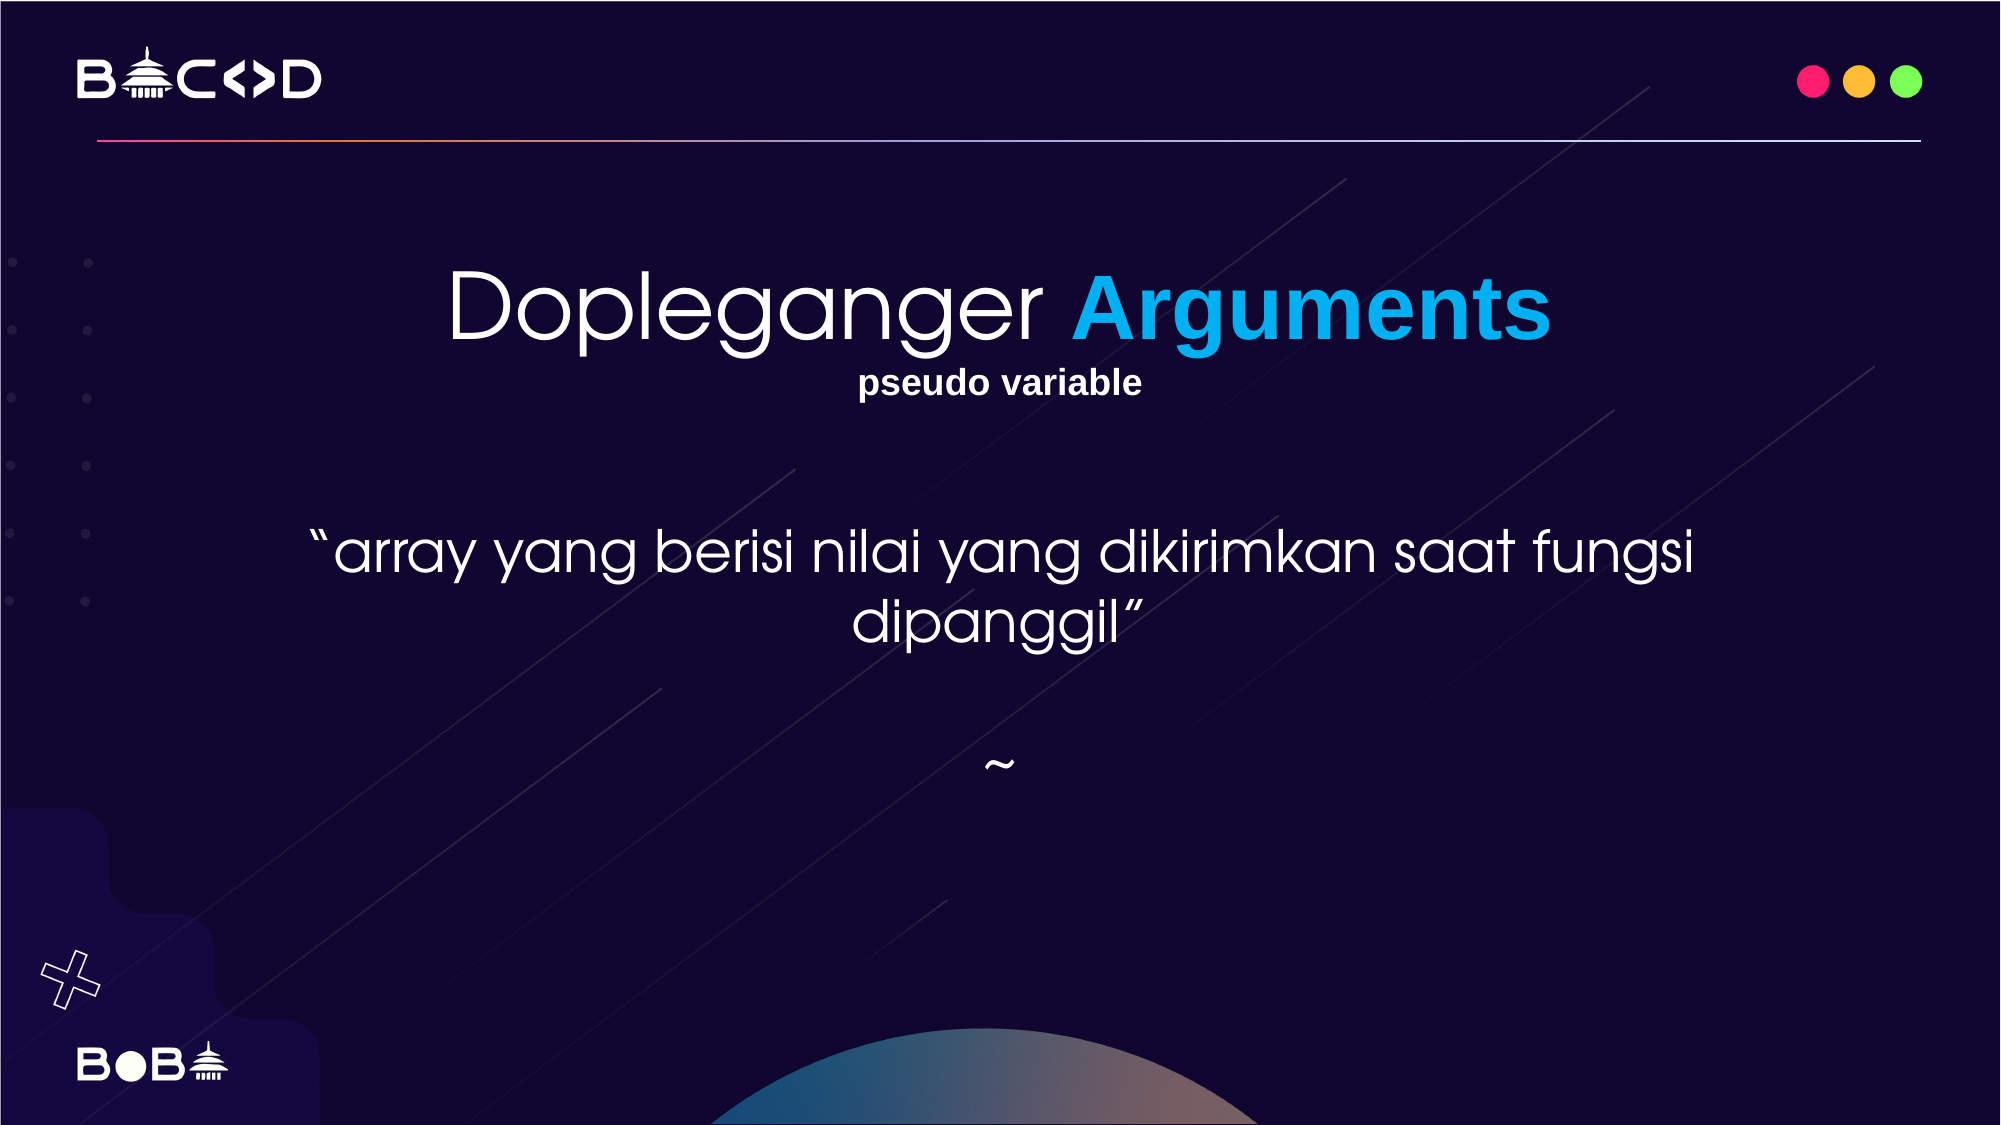

Dopleganger Arguments
pseudo variable
“array yang berisi nilai yang dikirimkan saat fungsi dipanggil”

~